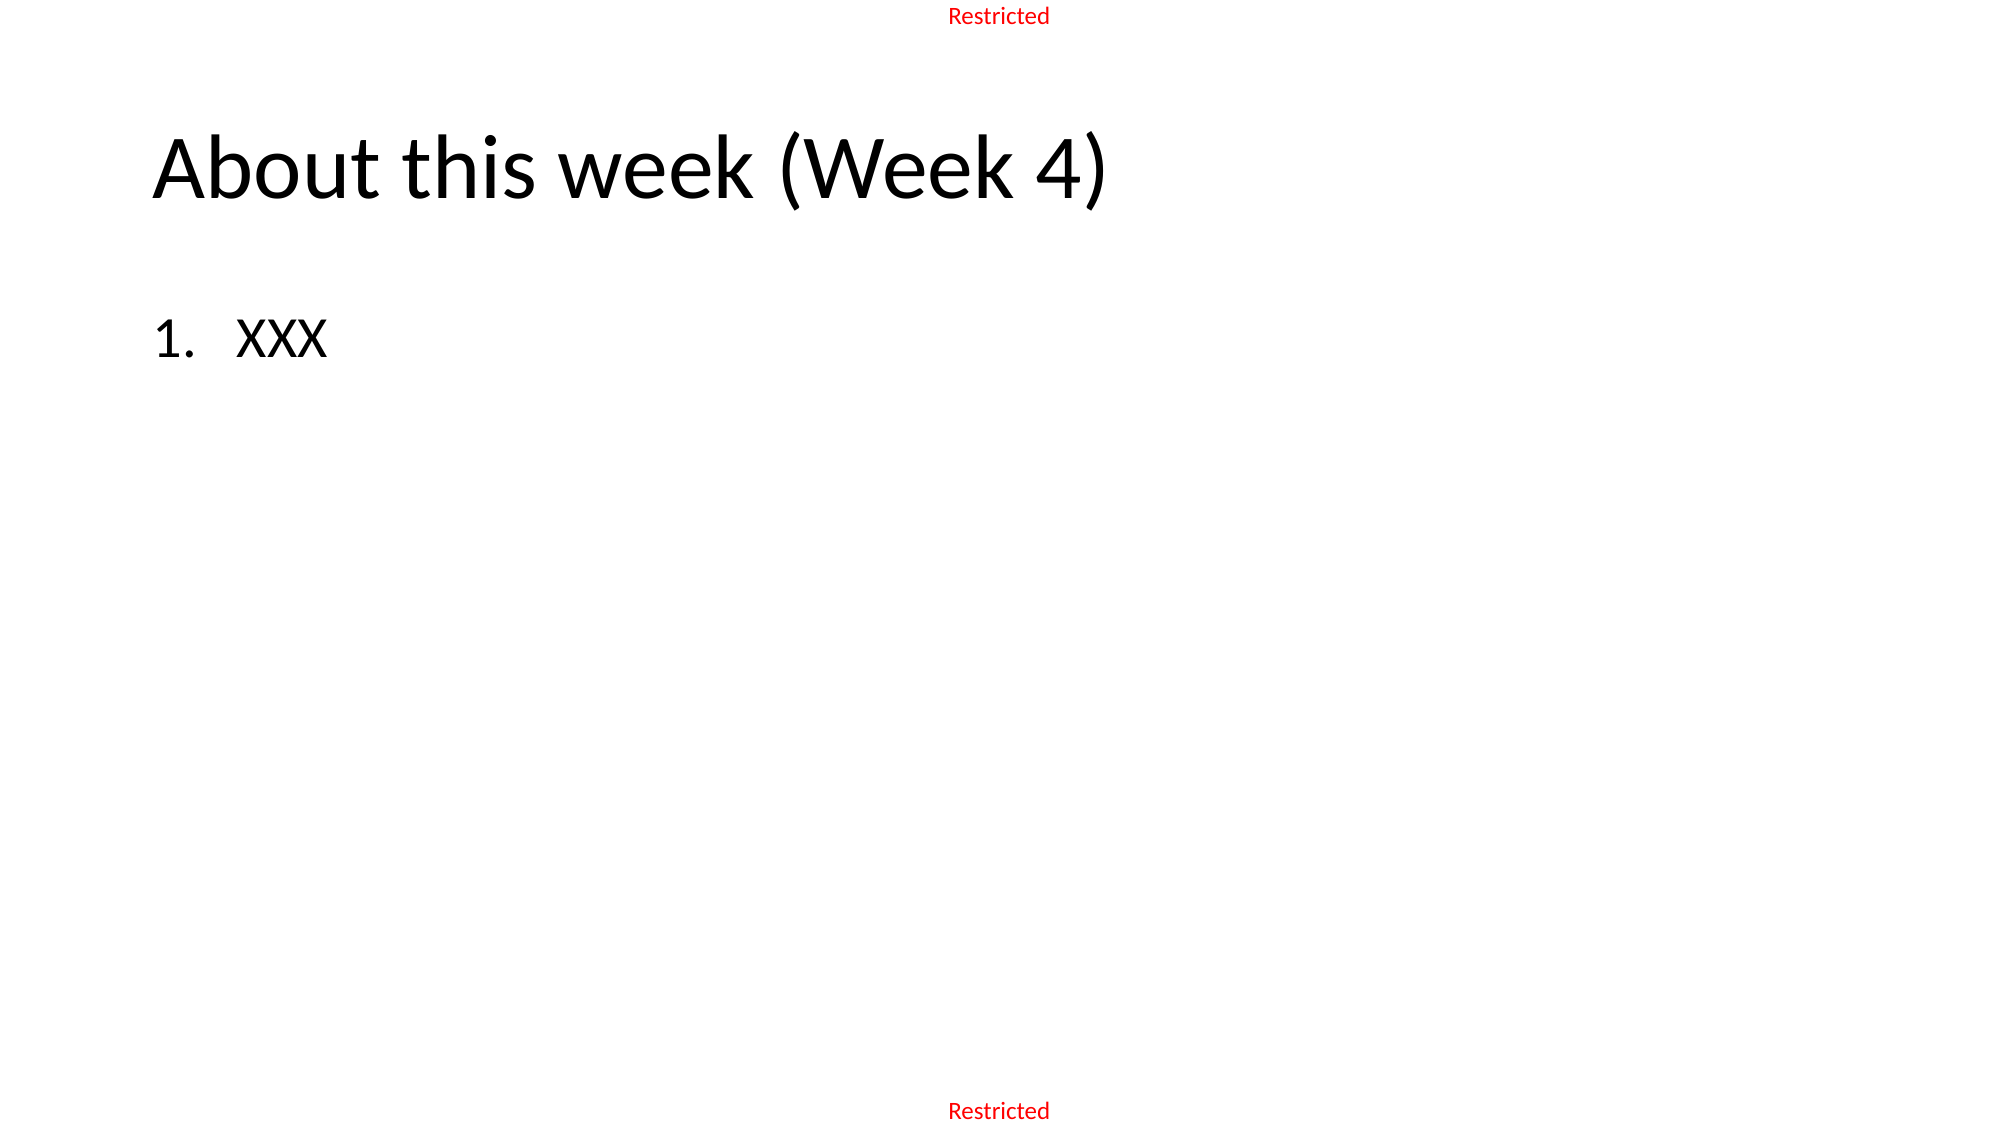

# About this week (Week 4)
XXX